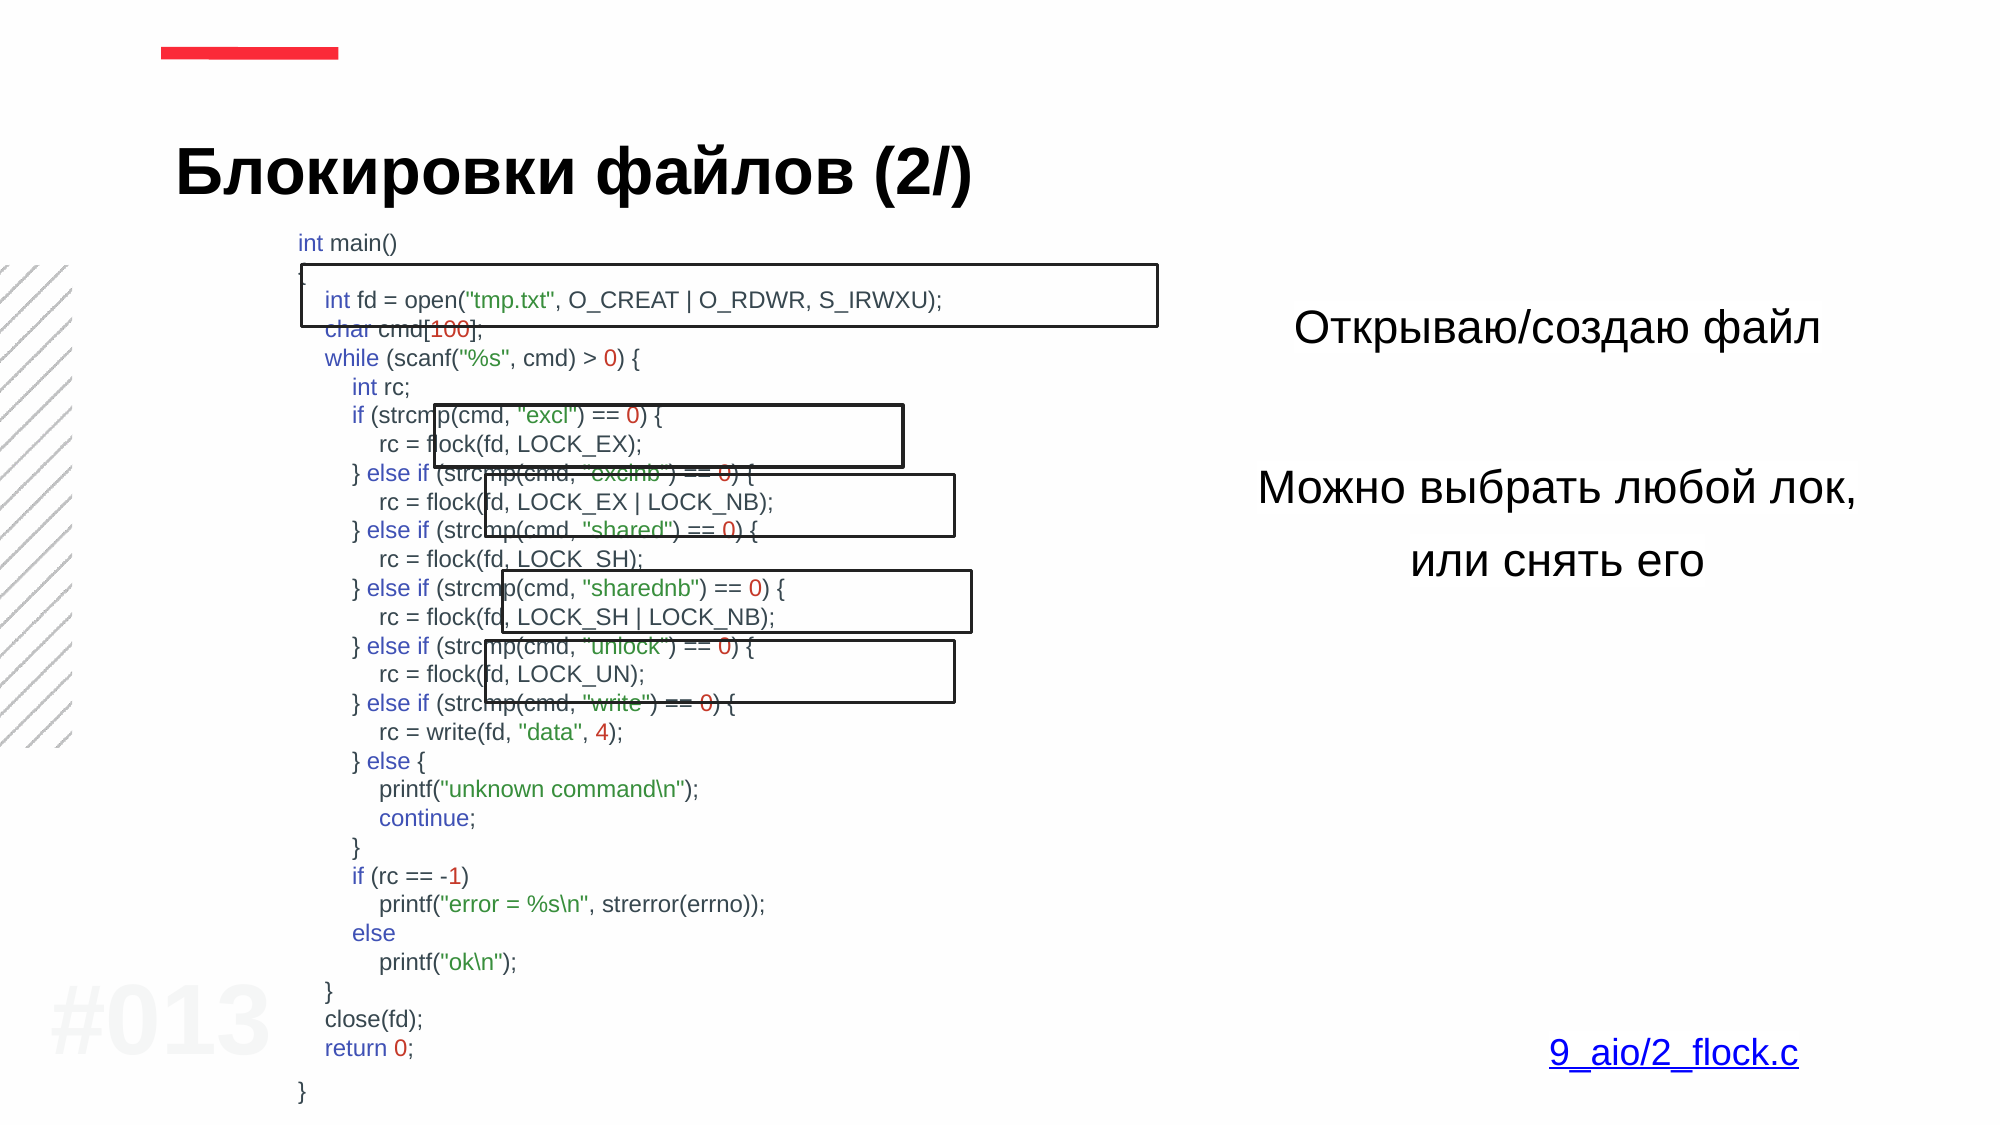

Блокировки файлов (2/)
int main()
{
    int fd = open("tmp.txt", O_CREAT | O_RDWR, S_IRWXU);
    char cmd[100];
    while (scanf("%s", cmd) > 0) {
        int rc;
        if (strcmp(cmd, "excl") == 0) {
            rc = flock(fd, LOCK_EX);
        } else if (strcmp(cmd, "exclnb") == 0) {
            rc = flock(fd, LOCK_EX | LOCK_NB);
        } else if (strcmp(cmd, "shared") == 0) {
            rc = flock(fd, LOCK_SH);
        } else if (strcmp(cmd, "sharednb") == 0) {
            rc = flock(fd, LOCK_SH | LOCK_NB);
        } else if (strcmp(cmd, "unlock") == 0) {
            rc = flock(fd, LOCK_UN);
        } else if (strcmp(cmd, "write") == 0) {
            rc = write(fd, "data", 4);
        } else {
            printf("unknown command\n");
            continue;
        }
        if (rc == -1)
            printf("error = %s\n", strerror(errno));
        else
            printf("ok\n");
    }
    close(fd);
    return 0;
}

Открываю/создаю файл

Можно выбрать любой лок, или снять его

#013
9_aio/2_flock.c